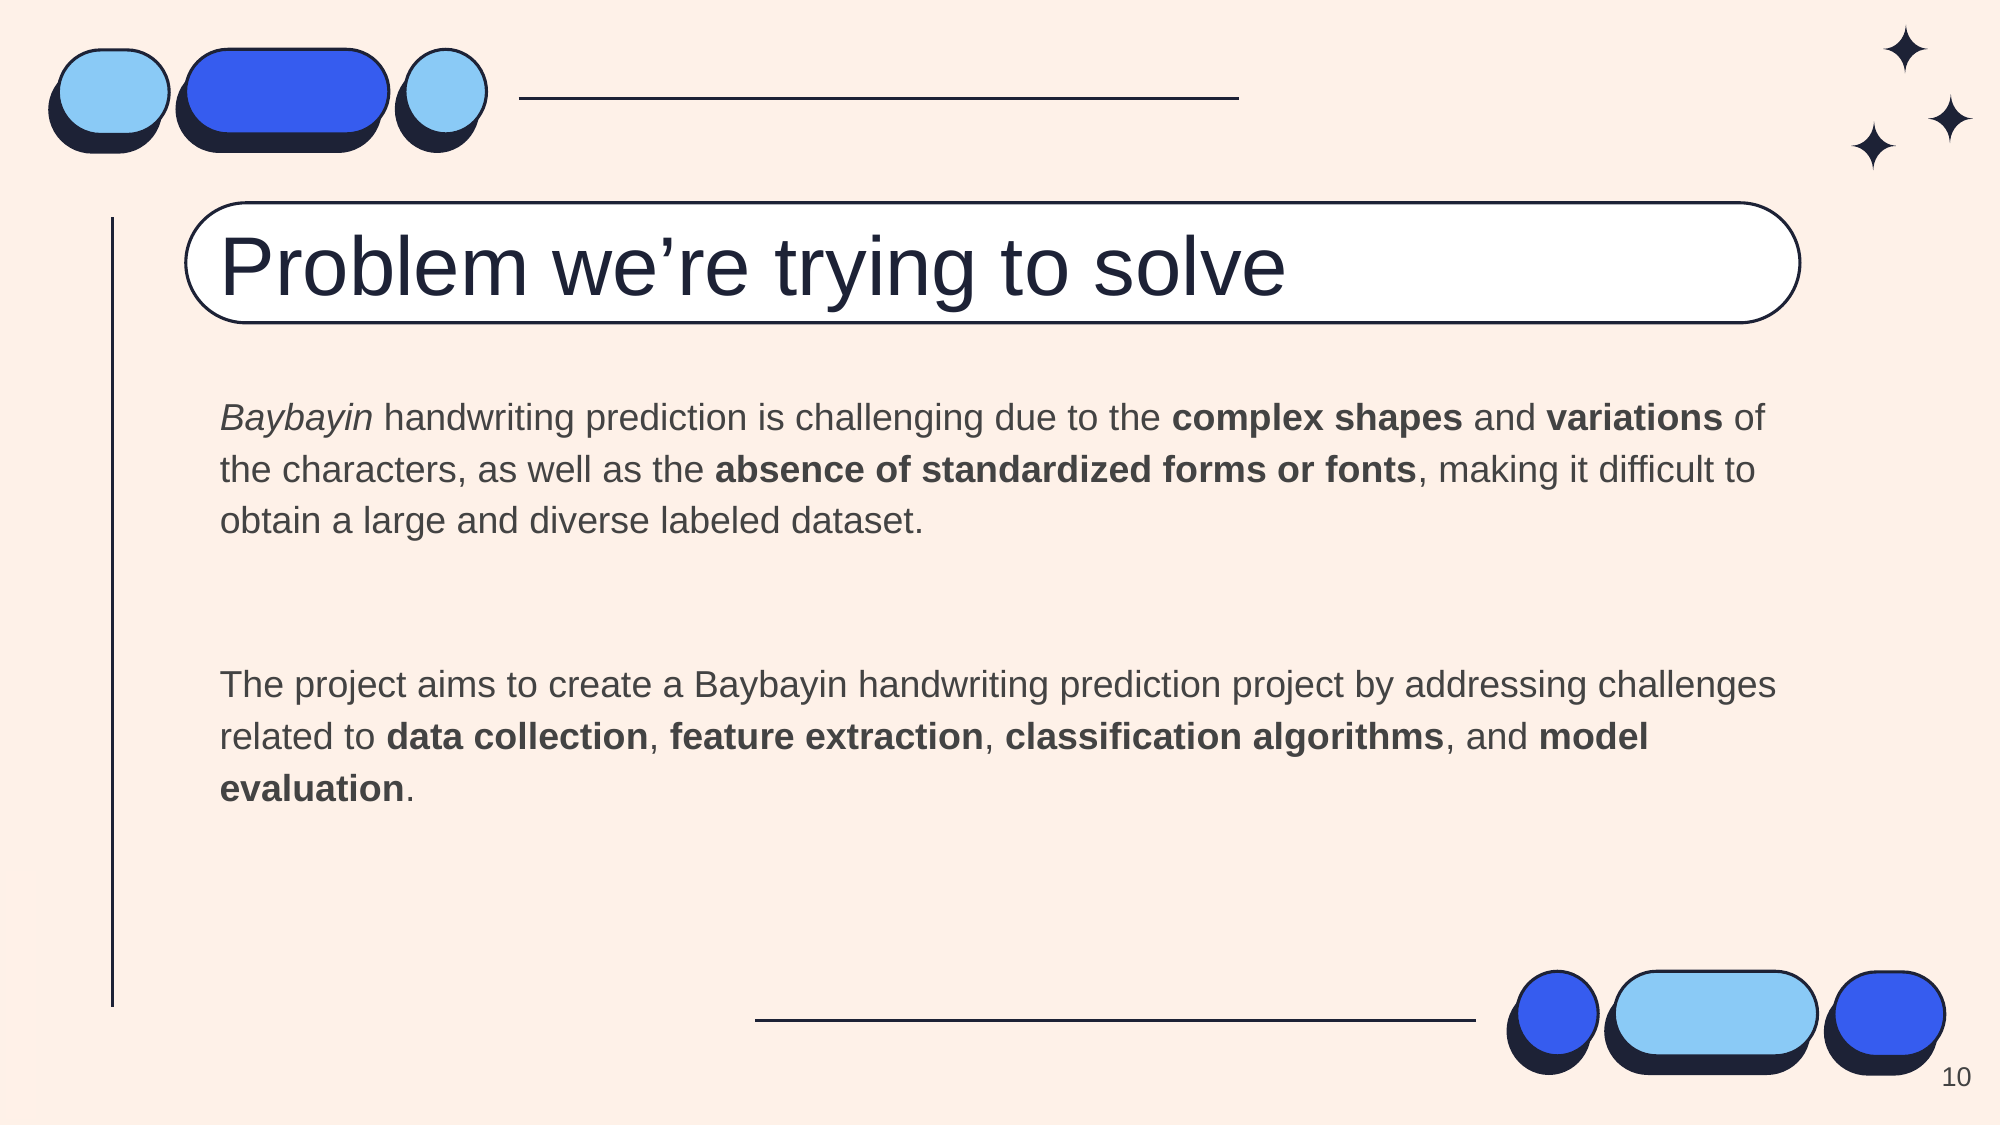

# Problem we’re trying to solve
Baybayin handwriting prediction is challenging due to the complex shapes and variations of the characters, as well as the absence of standardized forms or fonts, making it difficult to obtain a large and diverse labeled dataset.
The project aims to create a Baybayin handwriting prediction project by addressing challenges related to data collection, feature extraction, classification algorithms, and model evaluation.

10